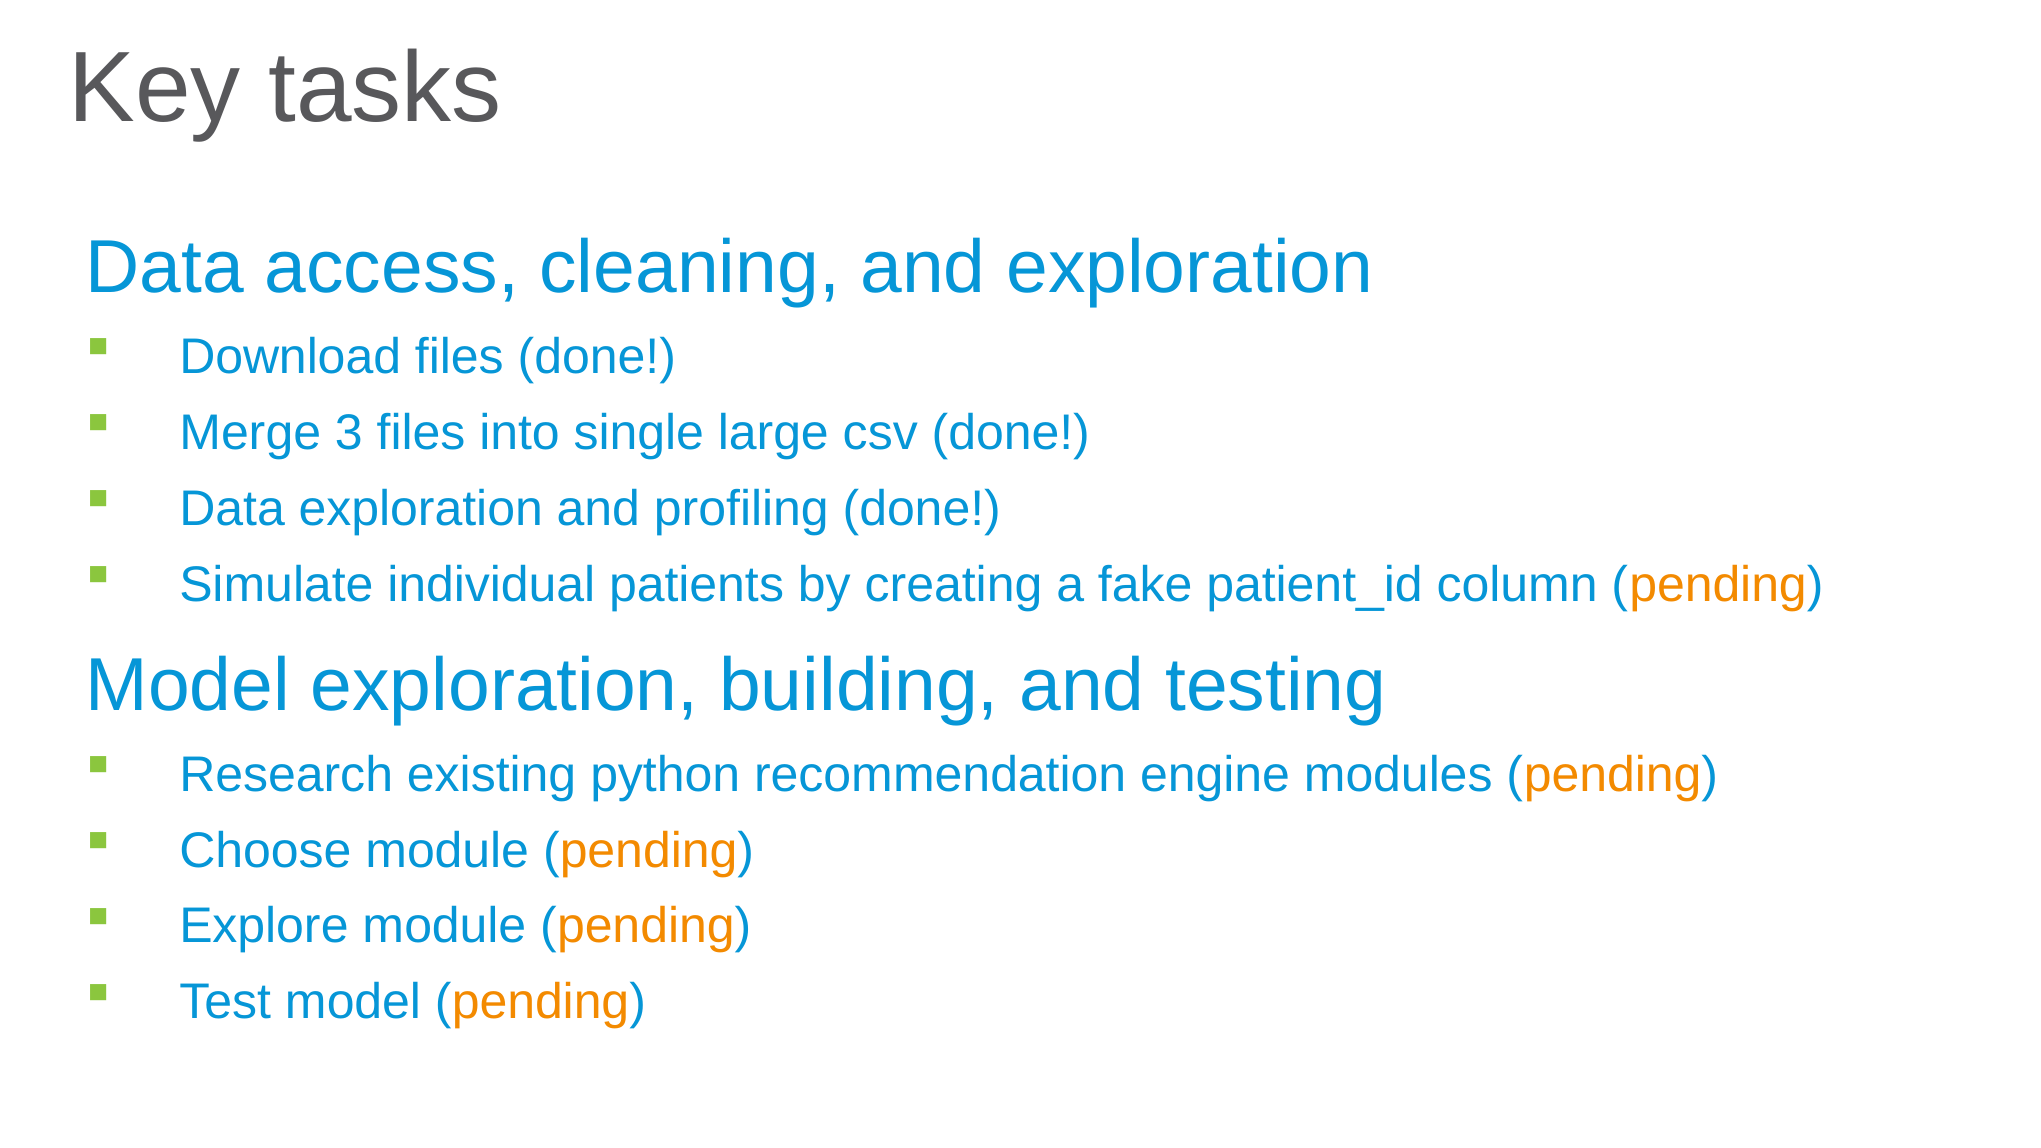

# Key tasks
Data access, cleaning, and exploration
Download files (done!)
Merge 3 files into single large csv (done!)
Data exploration and profiling (done!)
Simulate individual patients by creating a fake patient_id column (pending)
Model exploration, building, and testing
Research existing python recommendation engine modules (pending)
Choose module (pending)
Explore module (pending)
Test model (pending)